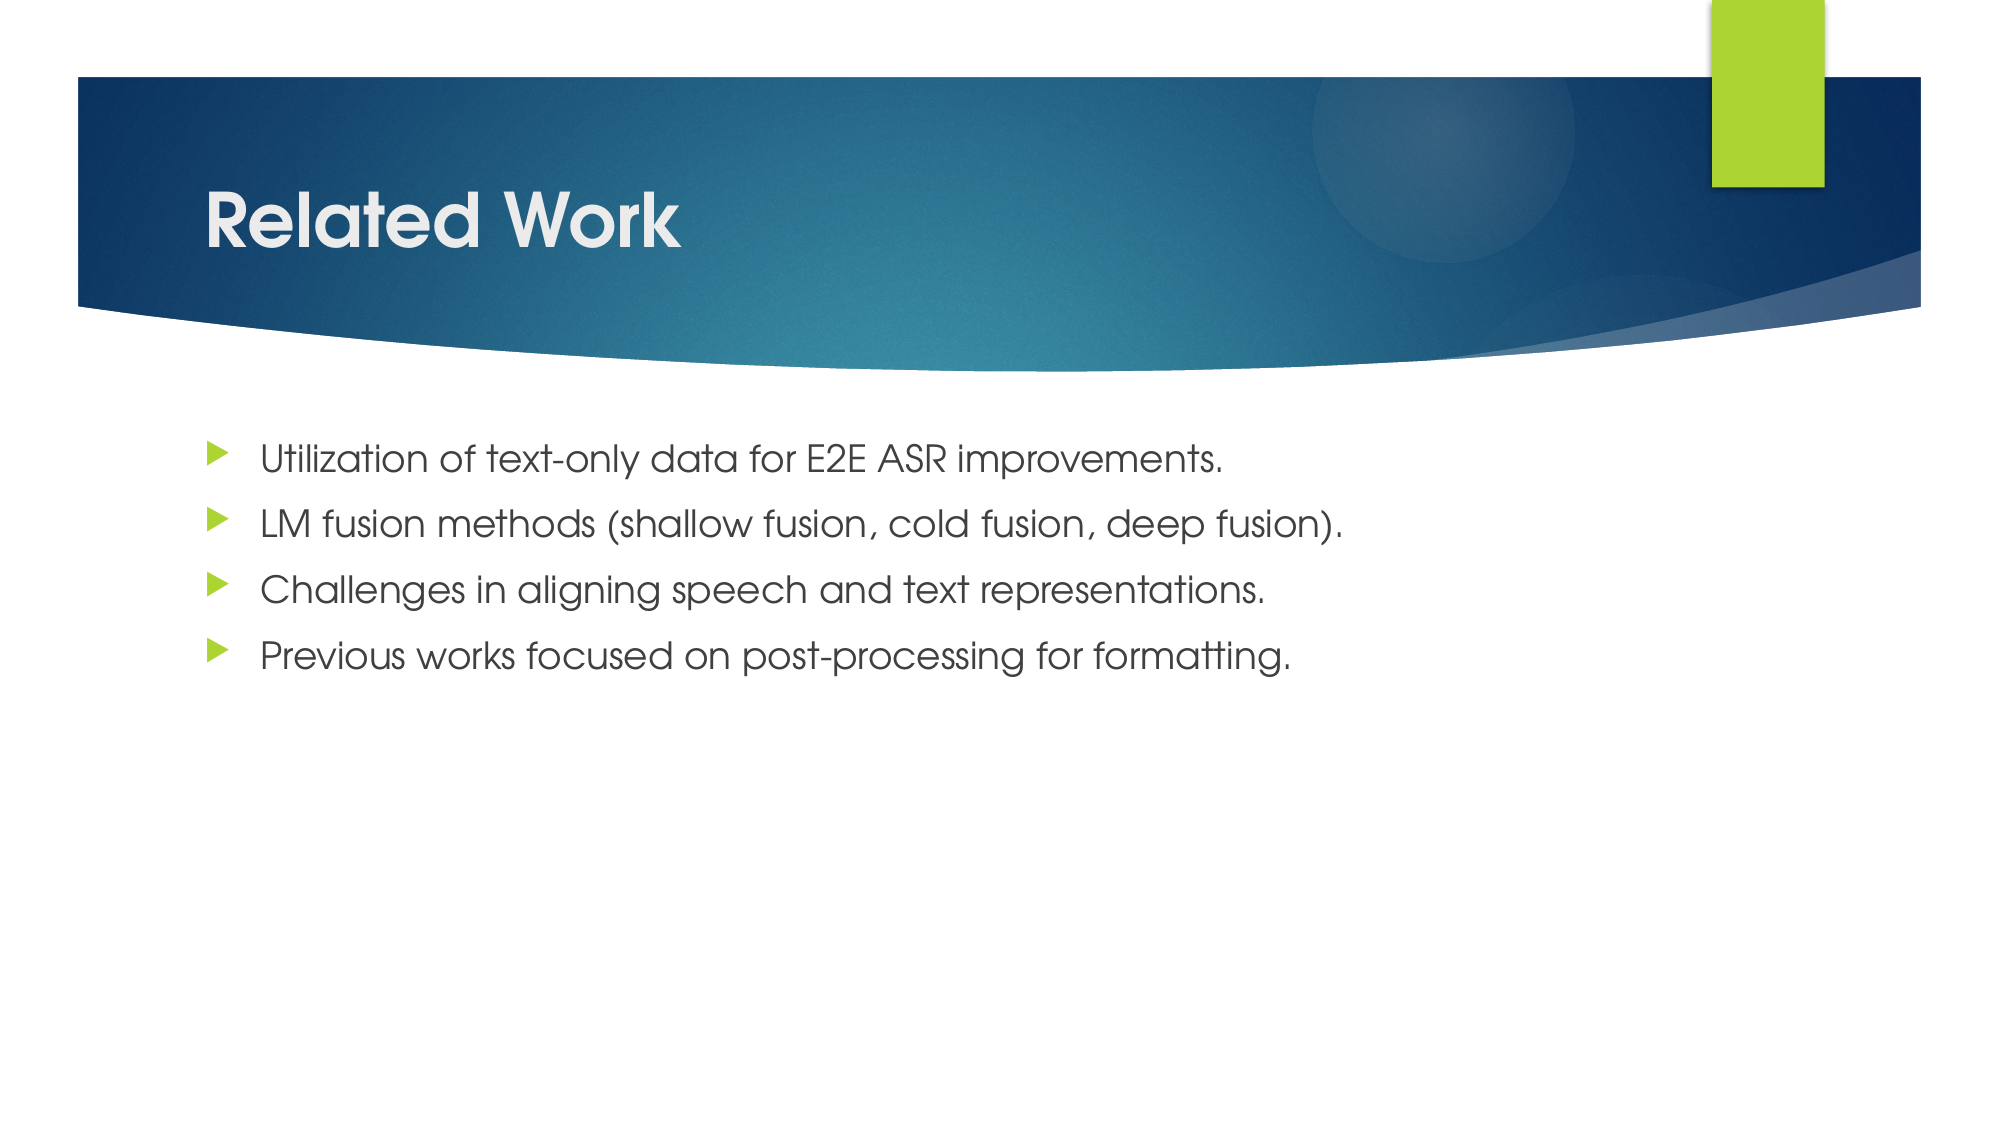

# Related Work
Utilization of text-only data for E2E ASR improvements.
LM fusion methods (shallow fusion, cold fusion, deep fusion).
Challenges in aligning speech and text representations.
Previous works focused on post-processing for formatting.